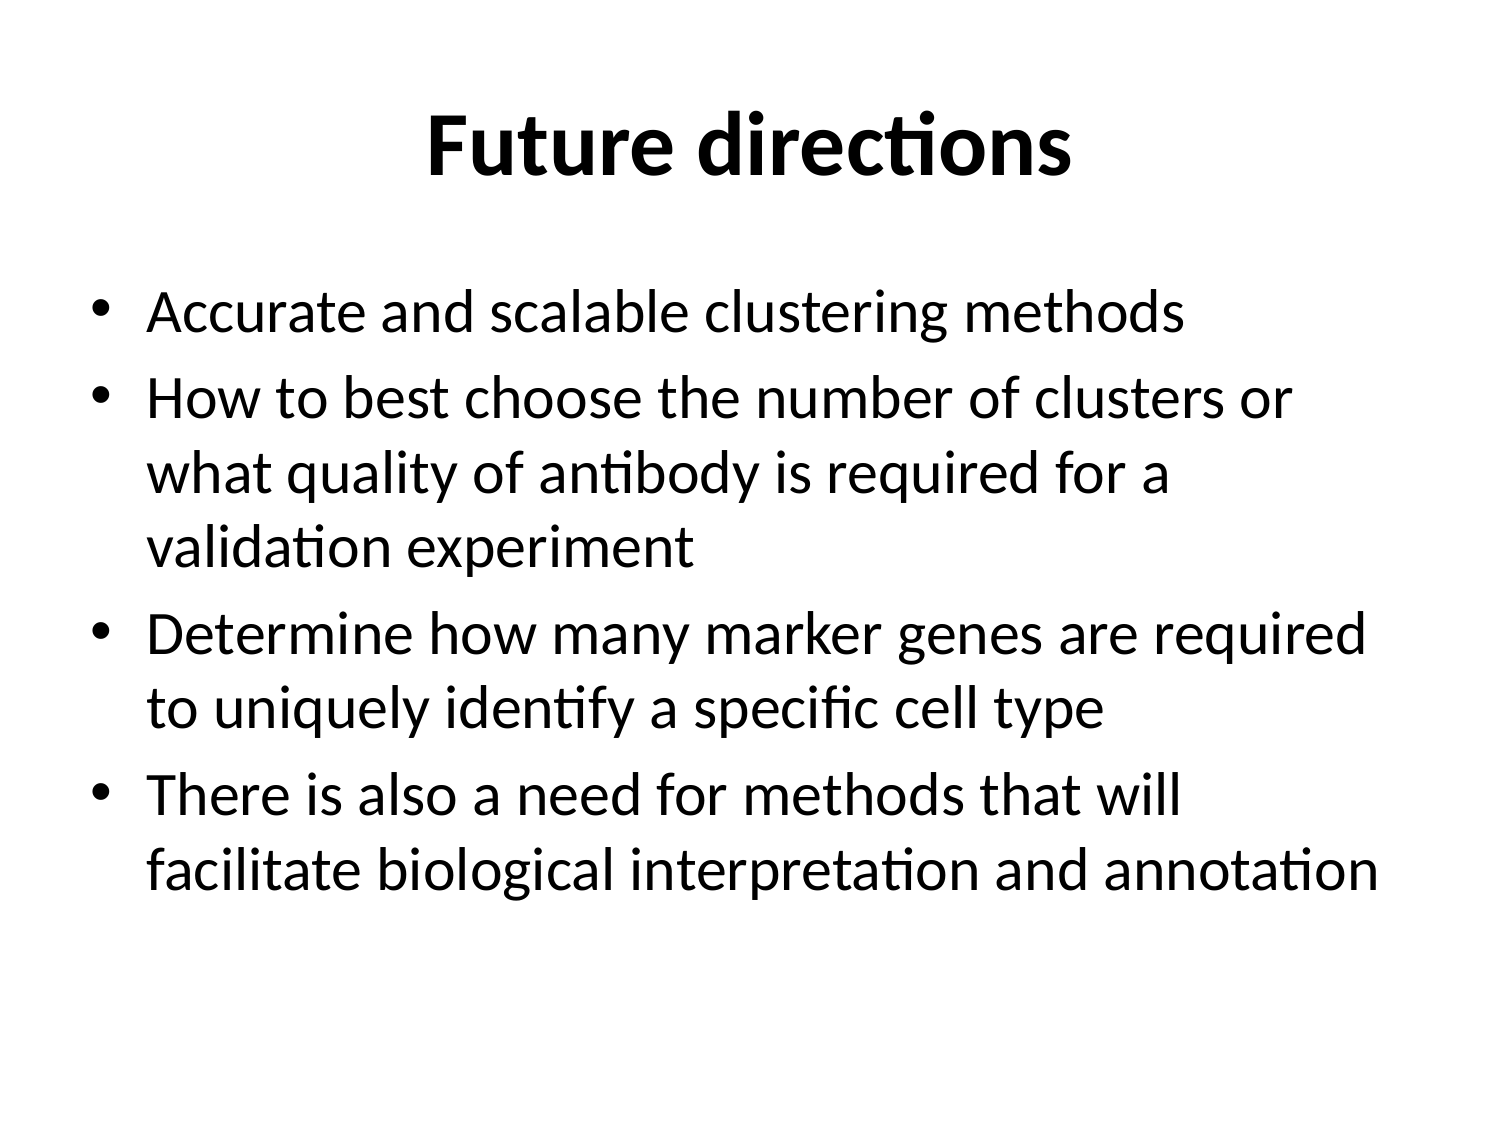

# Future directions
Accurate and scalable clustering methods
How to best choose the number of clusters or what quality of antibody is required for a validation experiment
Determine how many marker genes are required to uniquely identify a specific cell type
There is also a need for methods that will facilitate biological interpretation and annotation